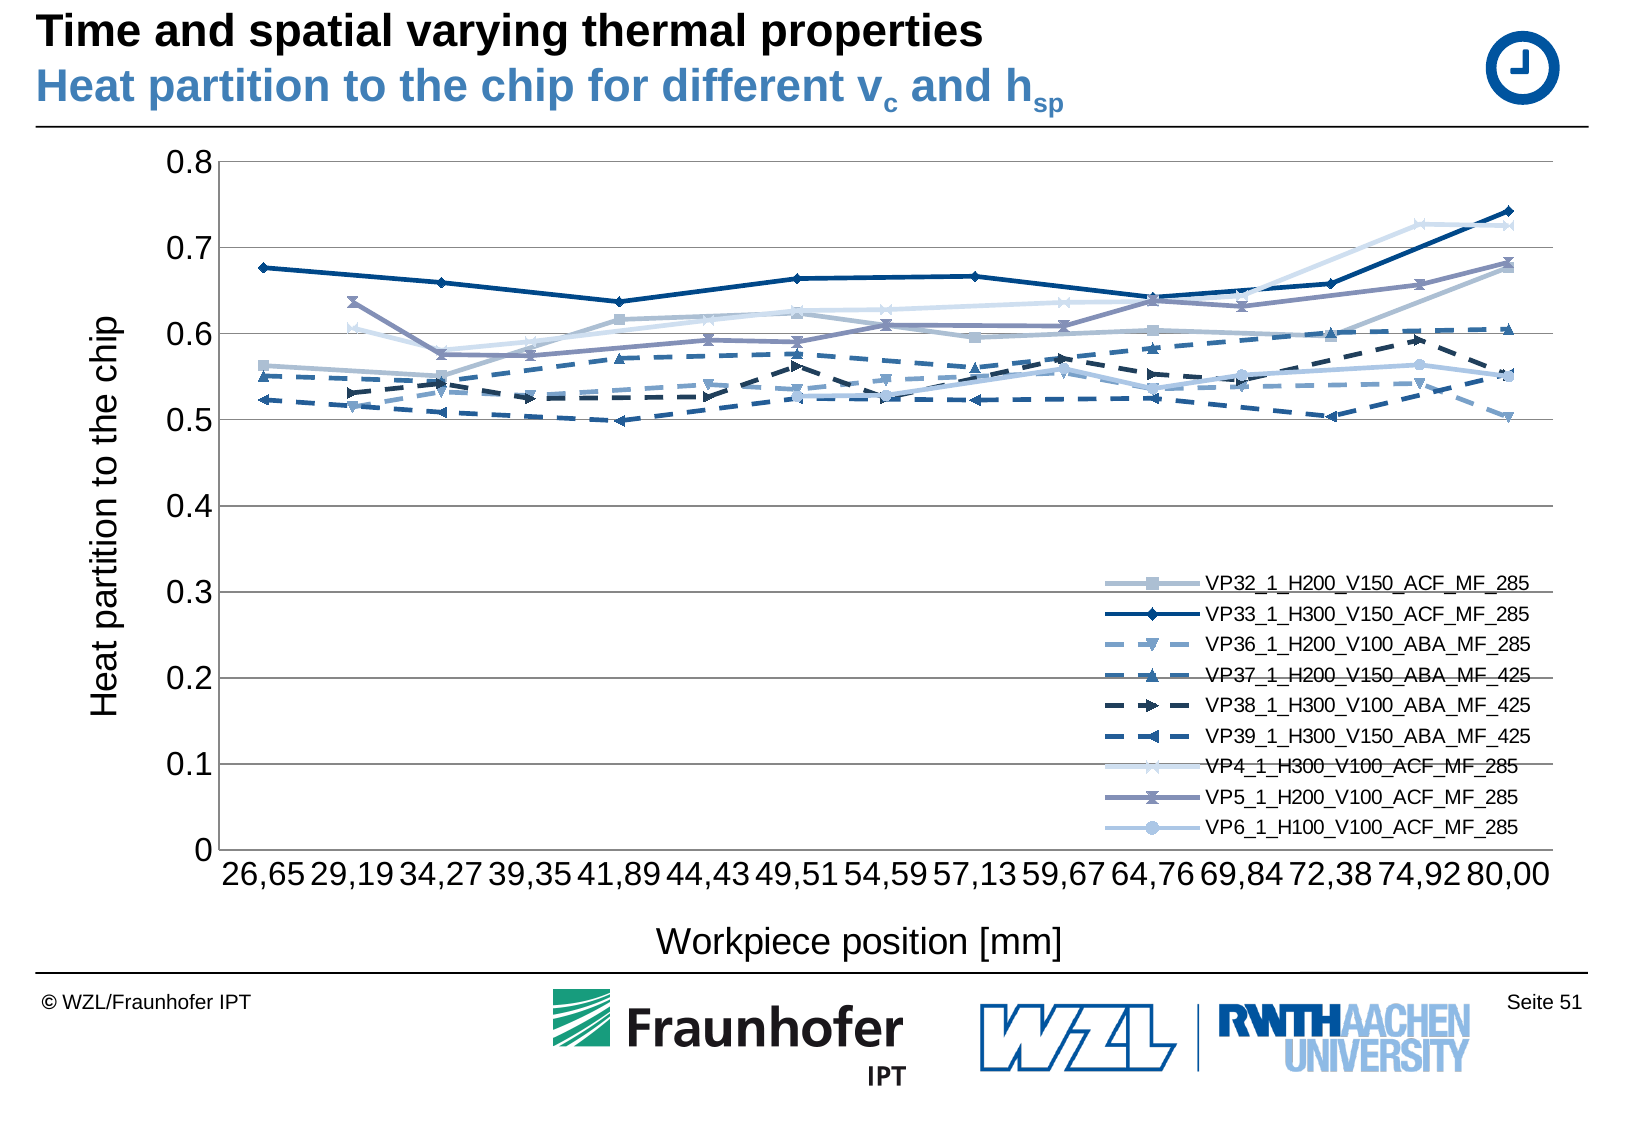

# Time and spatial varying thermal properties Heat partition to the chip for different vc and hsp

### Chart

| Category | VP32_1_H200_V150_ACF_MF_285 | VP33_1_H300_V150_ACF_MF_285 | VP36_1_H200_V100_ABA_MF_285 | VP37_1_H200_V150_ABA_MF_425 | VP38_1_H300_V100_ABA_MF_425 | VP39_1_H300_V150_ABA_MF_425 | VP4_1_H300_V100_ACF_MF_285 | VP5_1_H200_V100_ACF_MF_285 | VP6_1_H100_V100_ACF_MF_285 |
|---|---|---|---|---|---|---|---|---|---|
| 26,65 | 0.562755368929296 | 0.676538835345578 | None | 0.550824057452492 | None | 0.523058740339827 | None | None | None |
| 29,19 | None | None | 0.51458023377522 | None | 0.531097142292047 | None | 0.606460943774831 | 0.636782683353127 | None |
| 34,27 | 0.550583664780067 | 0.659234856243077 | 0.532249365313313 | 0.544192342692801 | 0.542030981536898 | 0.50864693868243 | 0.580663124749237 | 0.575607846954492 | None |
| 39,35 | None | None | 0.527878840590614 | None | 0.524363346244418 | None | 0.590592765429958 | 0.574213992413931 | None |
| 41,89 | 0.616280081910848 | 0.636907427931055 | None | 0.571246283744586 | None | 0.498614717393687 | None | None | None |
| 44,43 | None | None | 0.540770533803974 | None | 0.526526429394326 | None | 0.615450935226828 | 0.592408194803586 | None |
| 49,51 | 0.62382514961735 | 0.663828133243246 | 0.535022697258836 | 0.576468150365616 | 0.562331790330357 | 0.524685632929624 | 0.626699269572426 | 0.590174632756756 | 0.527204232618156 |
| 54,59 | None | None | 0.546092124775063 | None | 0.525132352108167 | None | 0.627779671535514 | 0.609821103839937 | 0.528287835757797 |
| 57,13 | 0.595312914585231 | 0.666520438645679 | None | 0.560521409674517 | None | 0.522741939780473 | None | None | None |
| 59,67 | None | None | 0.554387981442485 | None | 0.570920698552447 | None | 0.636226158866434 | 0.608669479222843 | 0.559334170442678 |
| 64,76 | 0.603838662624831 | 0.642031672562208 | 0.535646077573098 | 0.583077730772758 | 0.552884511219303 | 0.524789161274822 | 0.63719313023231 | 0.638283609424302 | 0.536000195294368 |
| 69,84 | None | None | 0.538206905995136 | None | 0.545783447695409 | None | 0.643814998396476 | 0.63153906993136 | 0.551822814499346 |
| 72,38 | 0.597031878712386 | 0.657897708133139 | None | 0.60110796942584 | None | 0.503772371636053 | None | None | None |
| 74,92 | None | None | 0.542040331079774 | None | 0.592501671104876 | None | 0.727057829428194 | 0.656699754591182 | 0.563749630258298 |
| 80,00 | 0.67701652204304 | 0.742491311326356 | 0.50257739852528 | 0.605195190836386 | 0.551724194913457 | 0.553160966350554 | 0.725330199567475 | 0.682791034976508 | 0.550279664049851 |